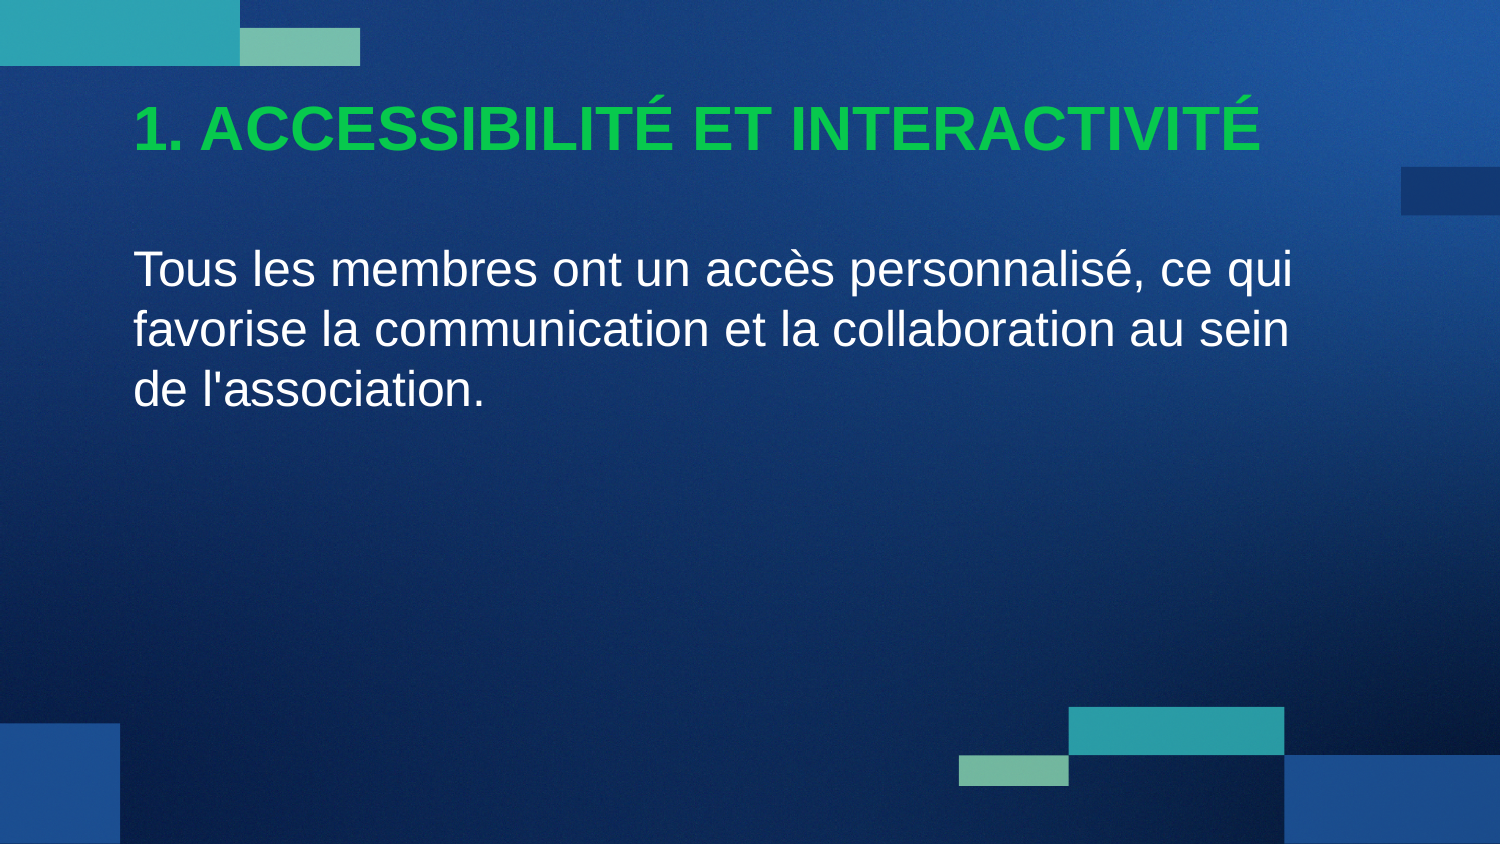

# 1. ACCESSIBILITÉ ET INTERACTIVITÉ
Tous les membres ont un accès personnalisé, ce qui favorise la communication et la collaboration au sein de l'association.